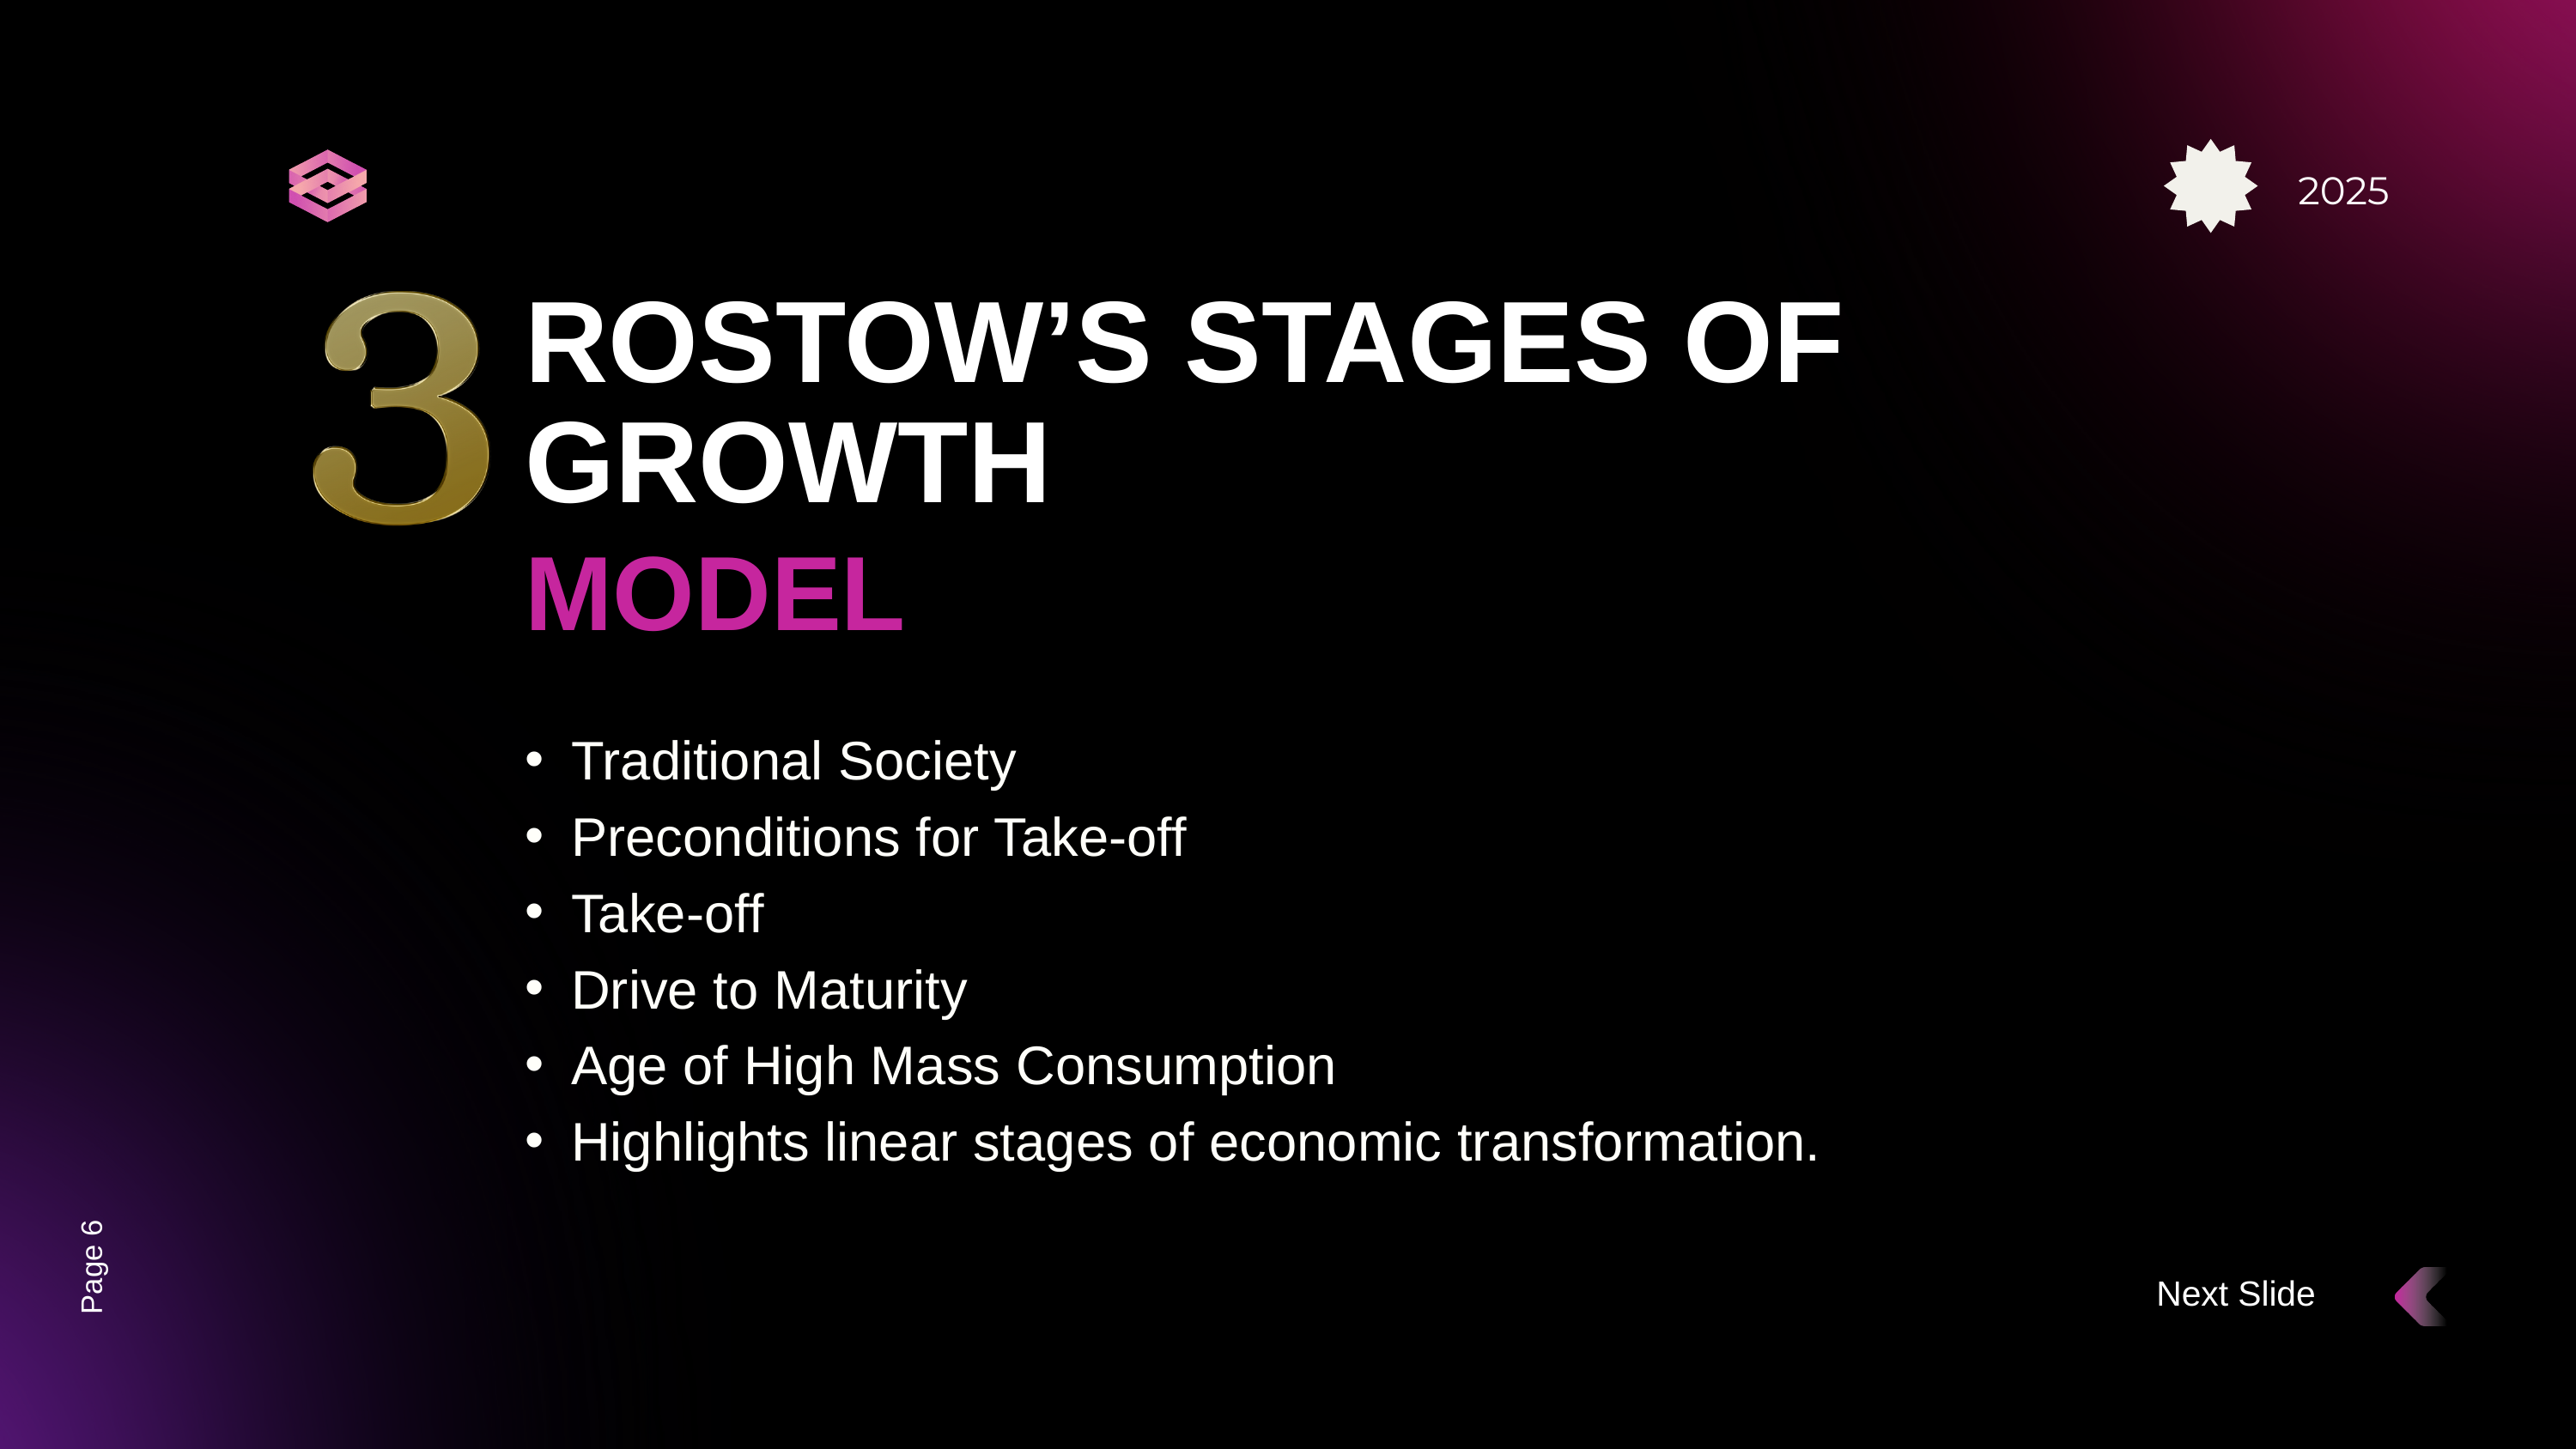

2025
ROSTOW’S STAGES OF GROWTH
MODEL

Traditional Society
Preconditions for Take-off
Take-off
Drive to Maturity
Age of High Mass Consumption
Highlights linear stages of economic transformation.

Page 6

Next Slide